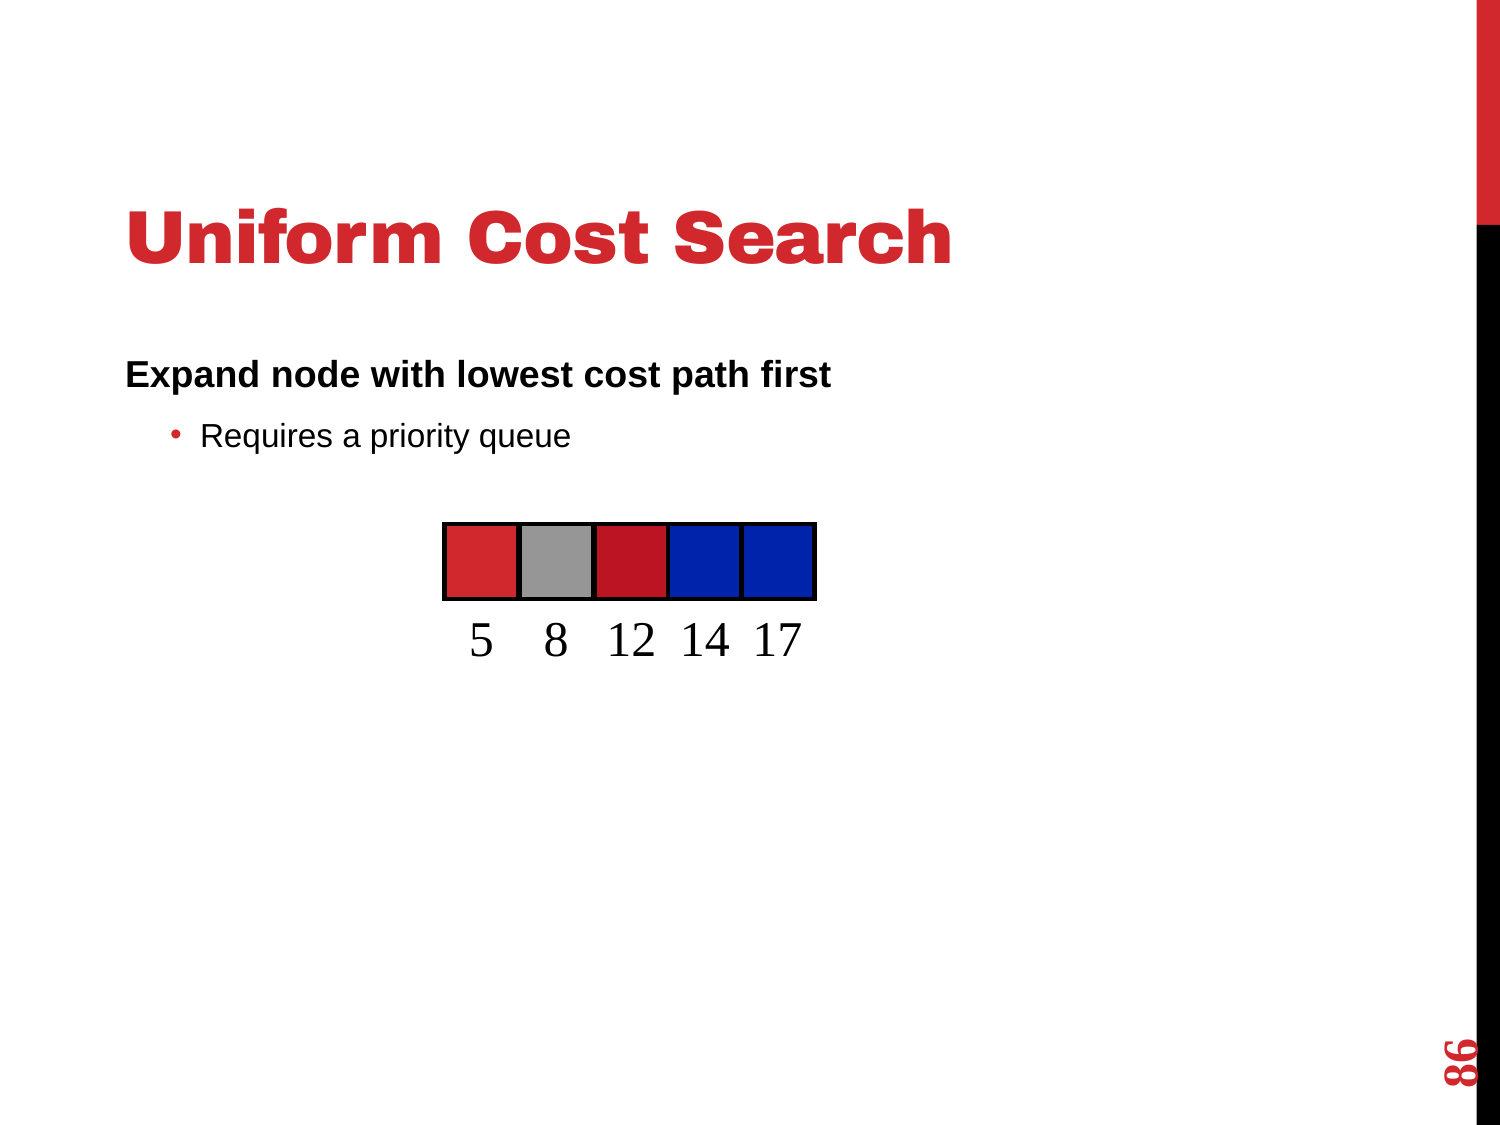

# Uniform Cost Search
Expand node with lowest cost path first
Requires a priority queue

5

8

12

14

17
86